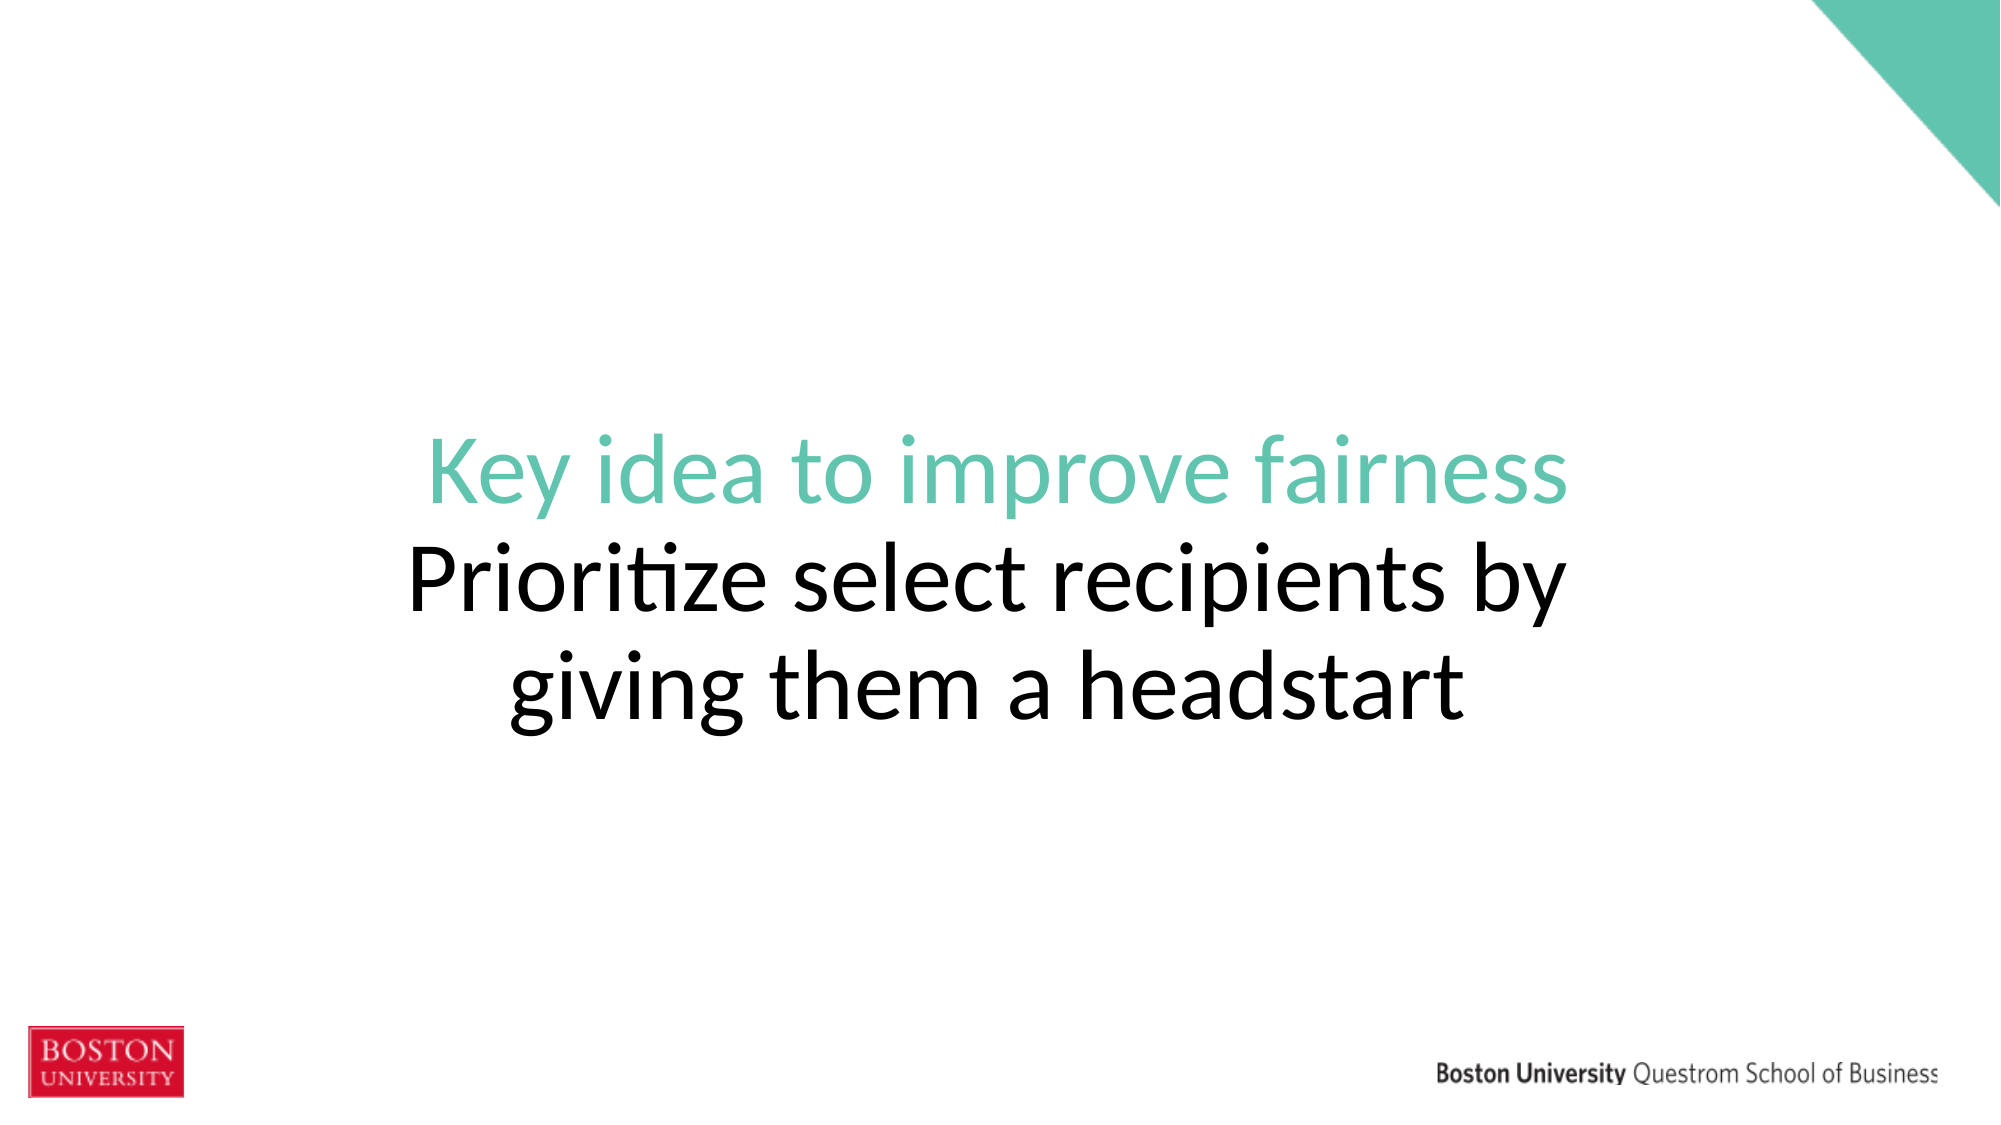

# Key idea to improve fairness Prioritize select recipients by giving them a headstart